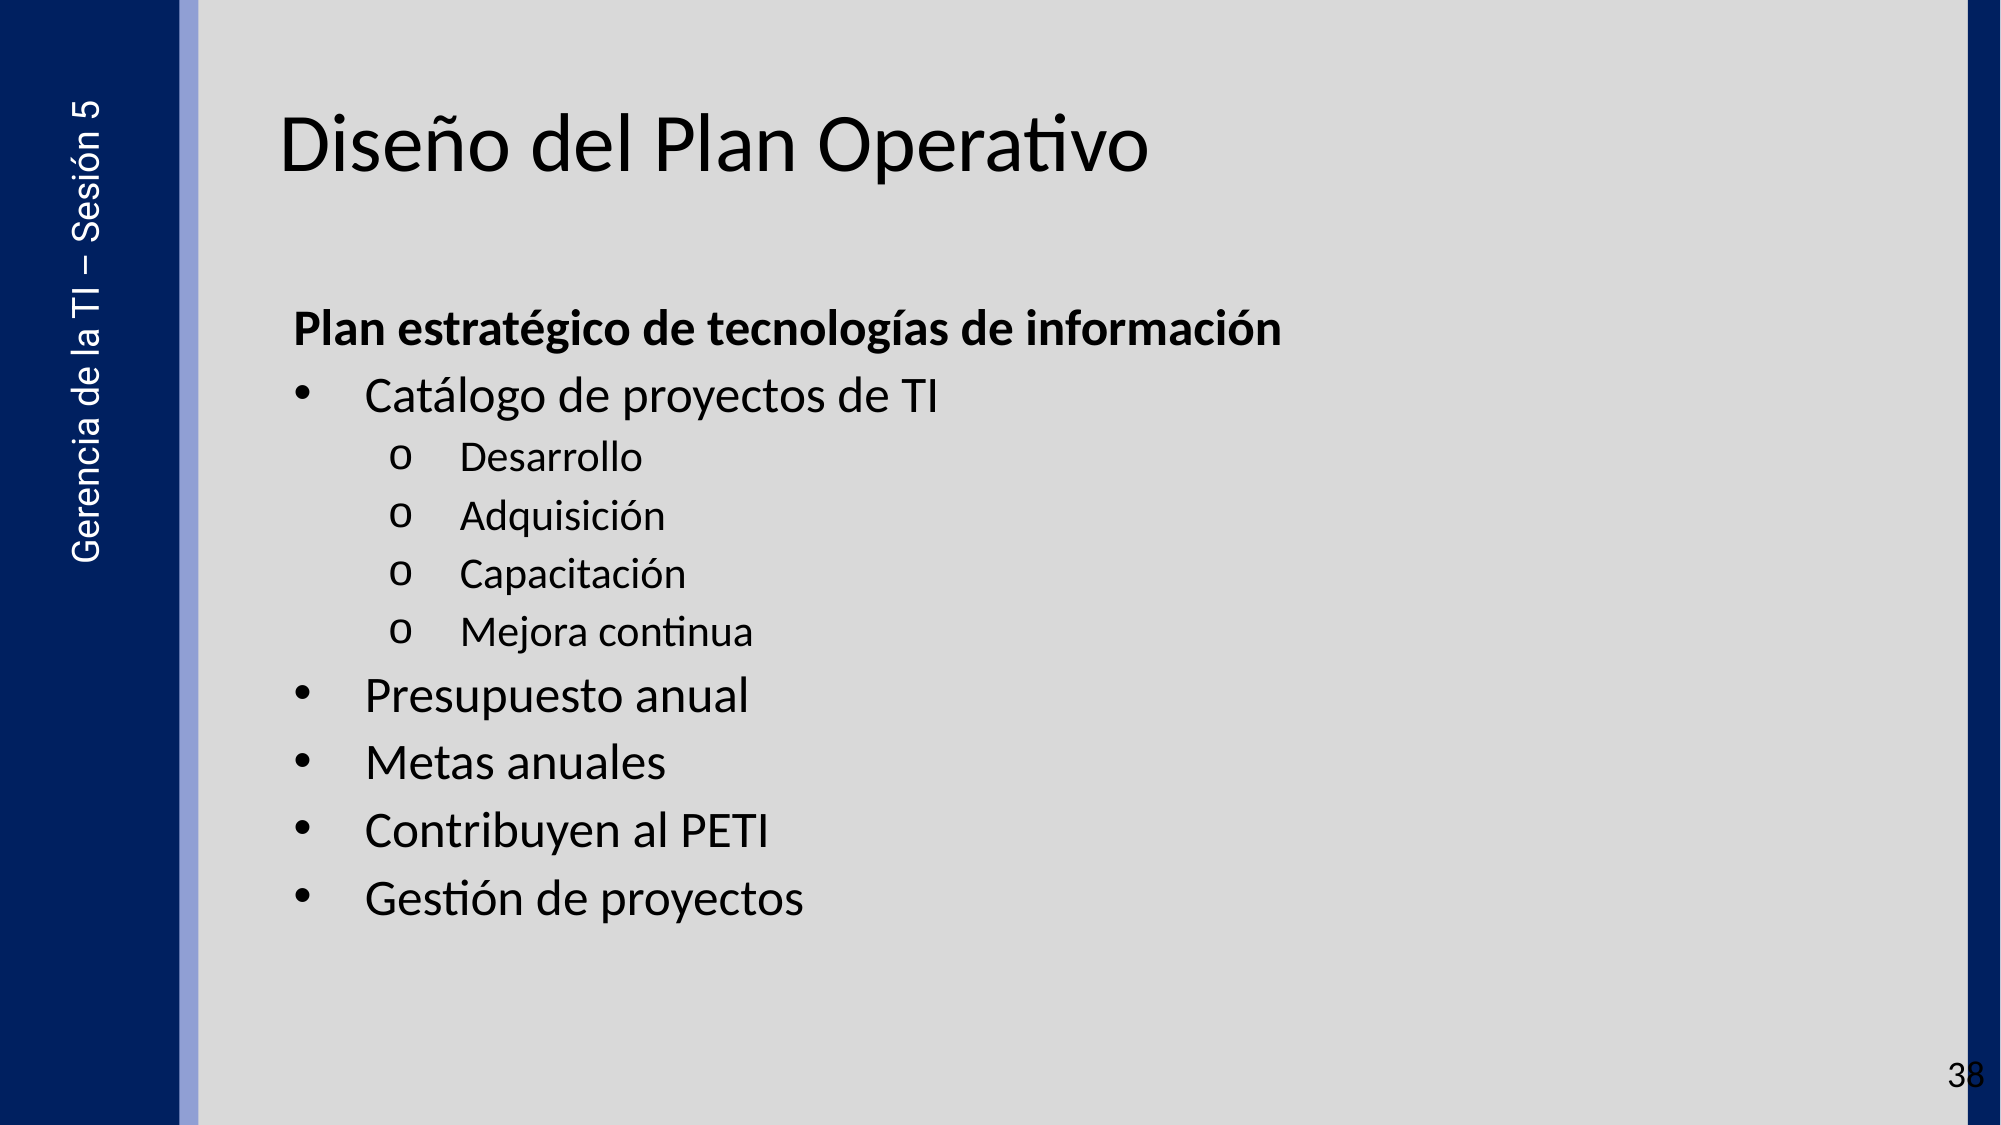

Diseño del Plan Operativo
Plan estratégico de tecnologías de información
Catálogo de proyectos de TI
Desarrollo
Adquisición
Capacitación
Mejora continua
Presupuesto anual
Metas anuales
Contribuyen al PETI
Gestión de proyectos
Gerencia de la TI – Sesión 5
38